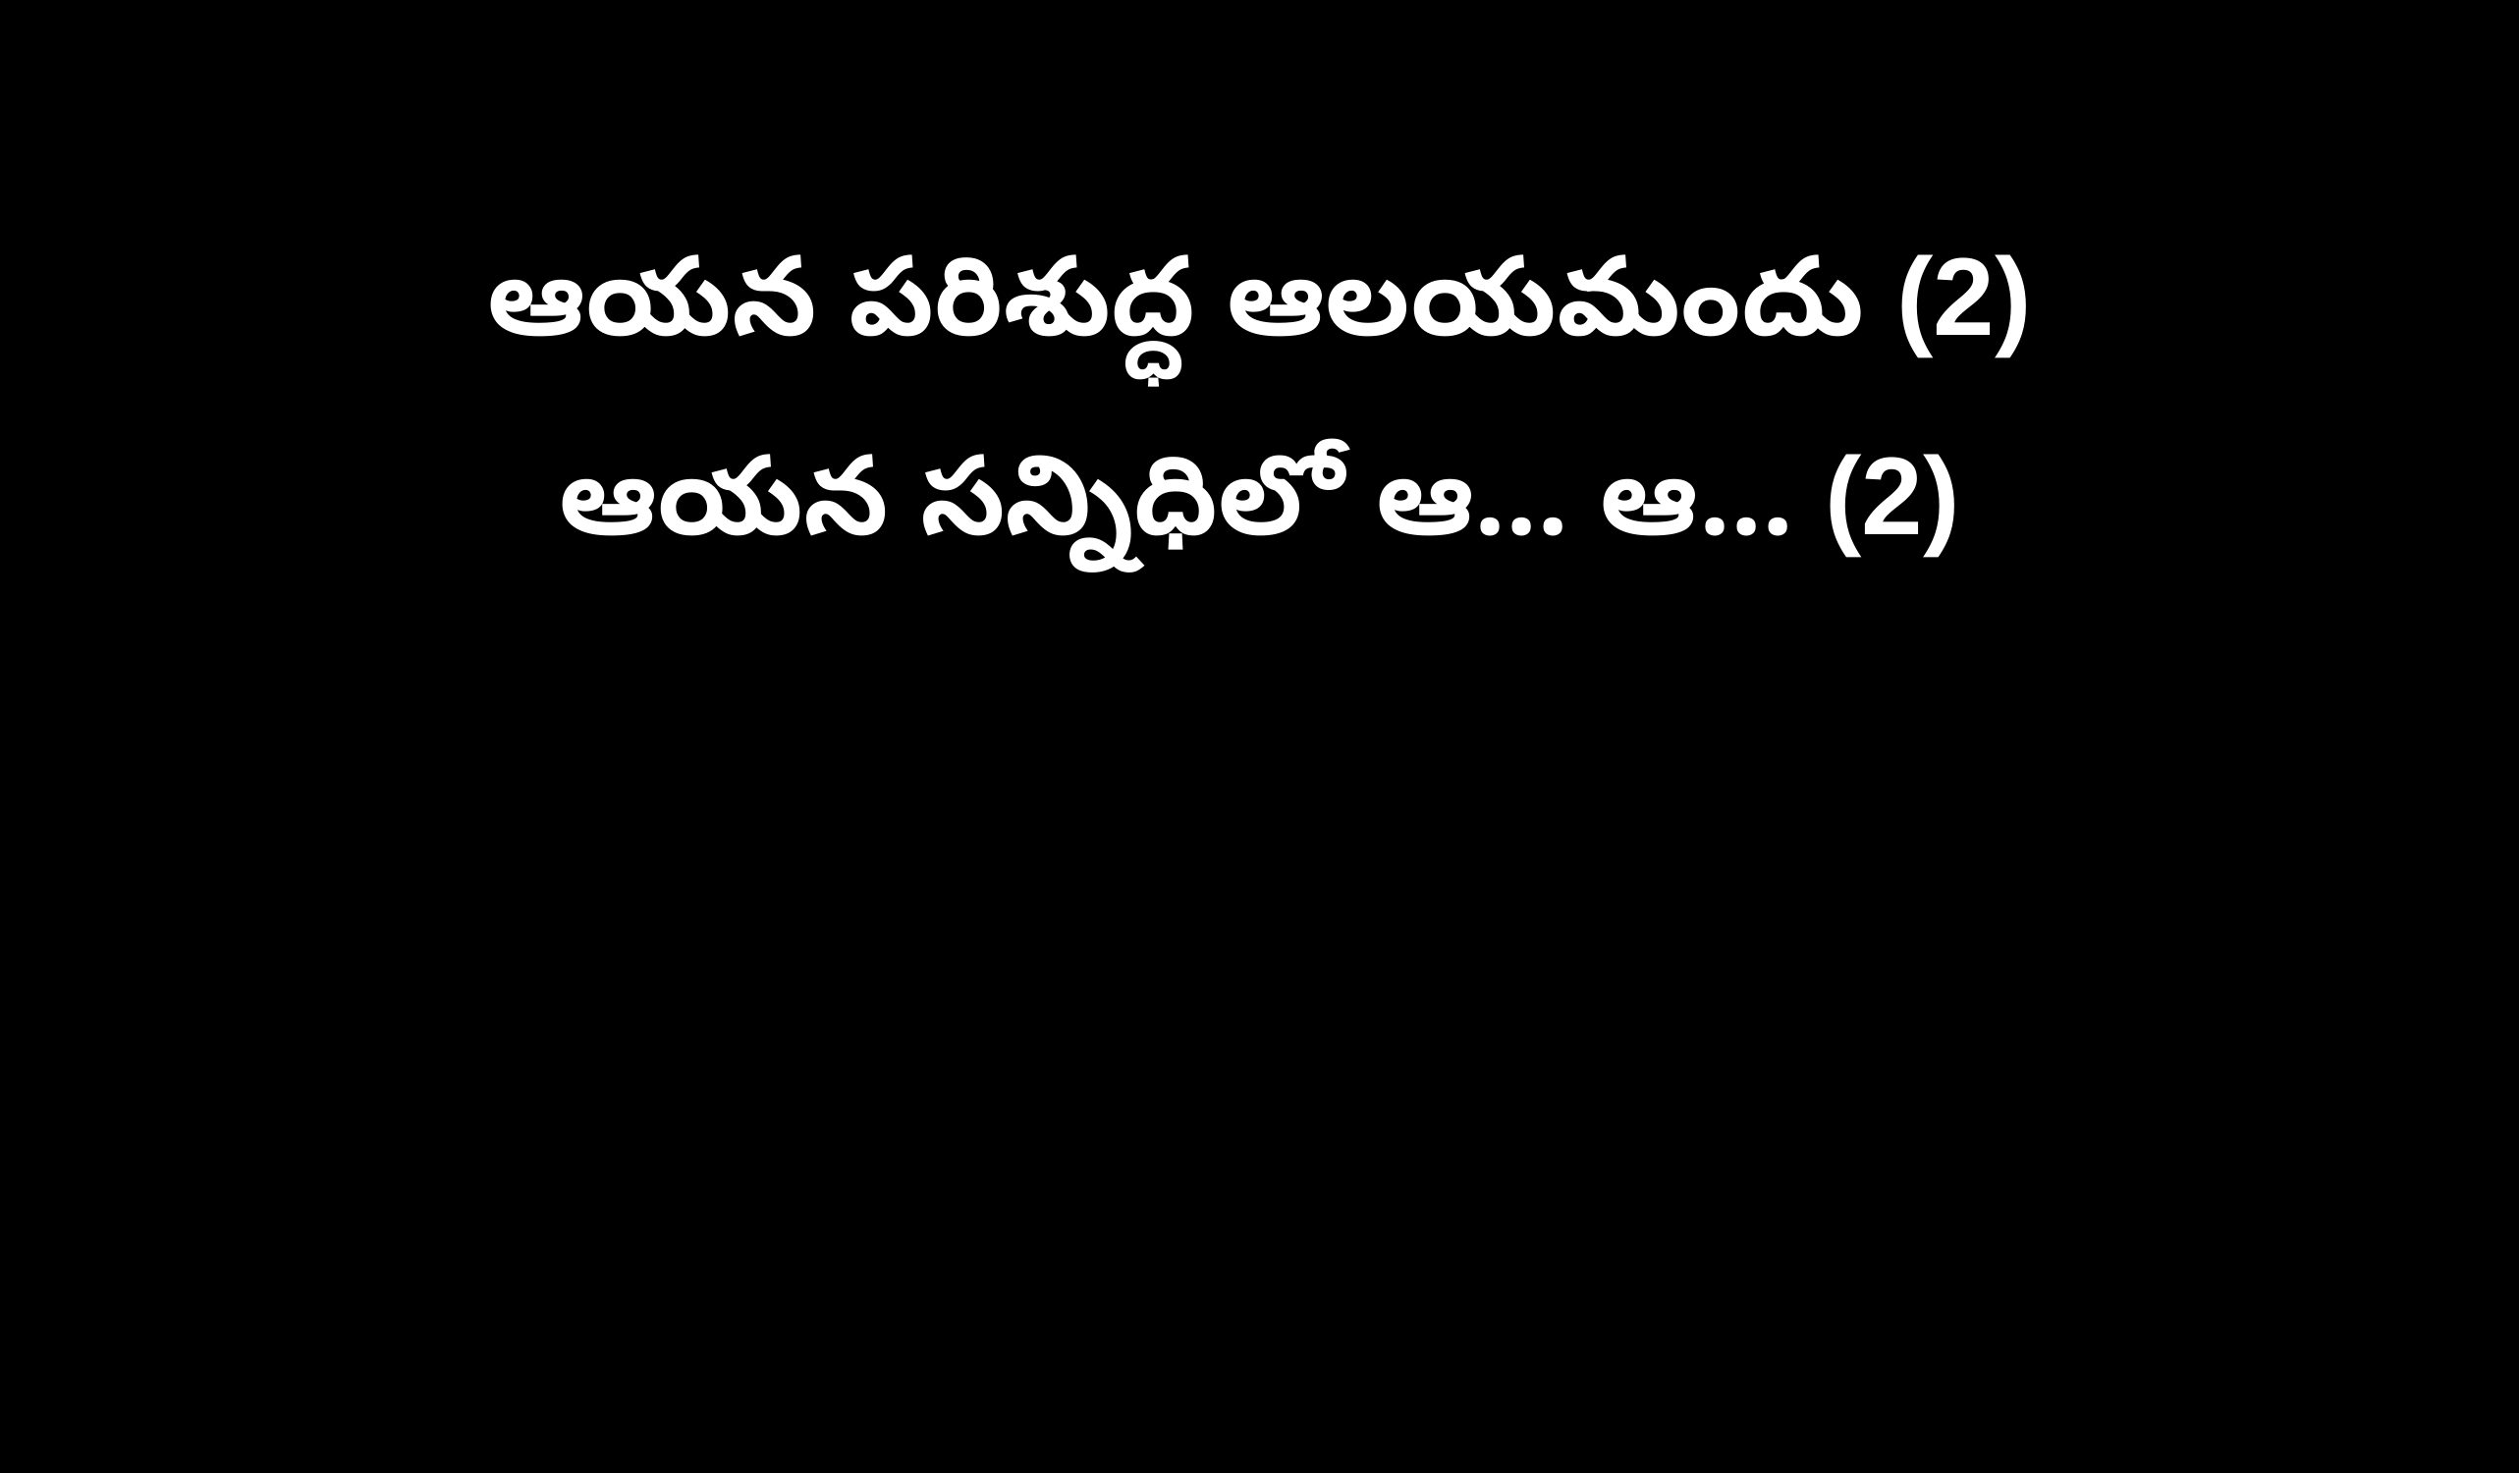

ఆయన పరిశుద్ధ ఆలయమందు (2)
ఆయన సన్నిధిలో ఆ… ఆ… (2)